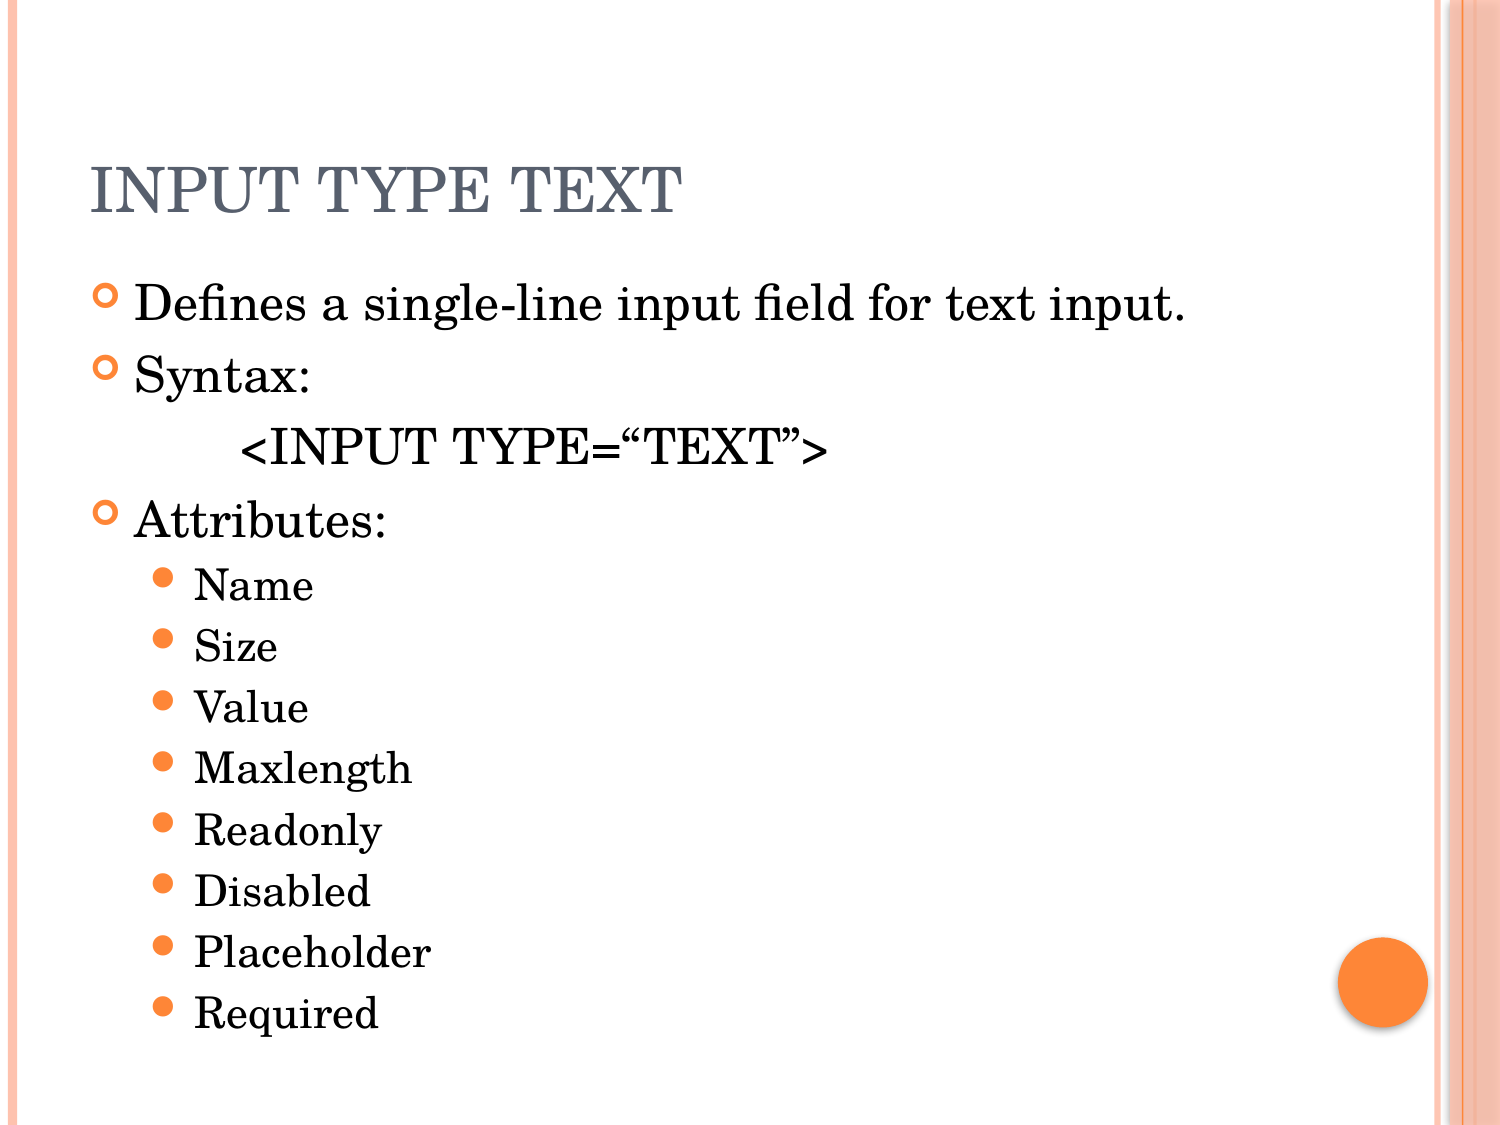

# Input Type Text
Defines a single-line input field for text input.
Syntax:
  	<INPUT TYPE=“TEXT”>
Attributes:
Name
Size
Value
Maxlength
Readonly
Disabled
Placeholder
Required